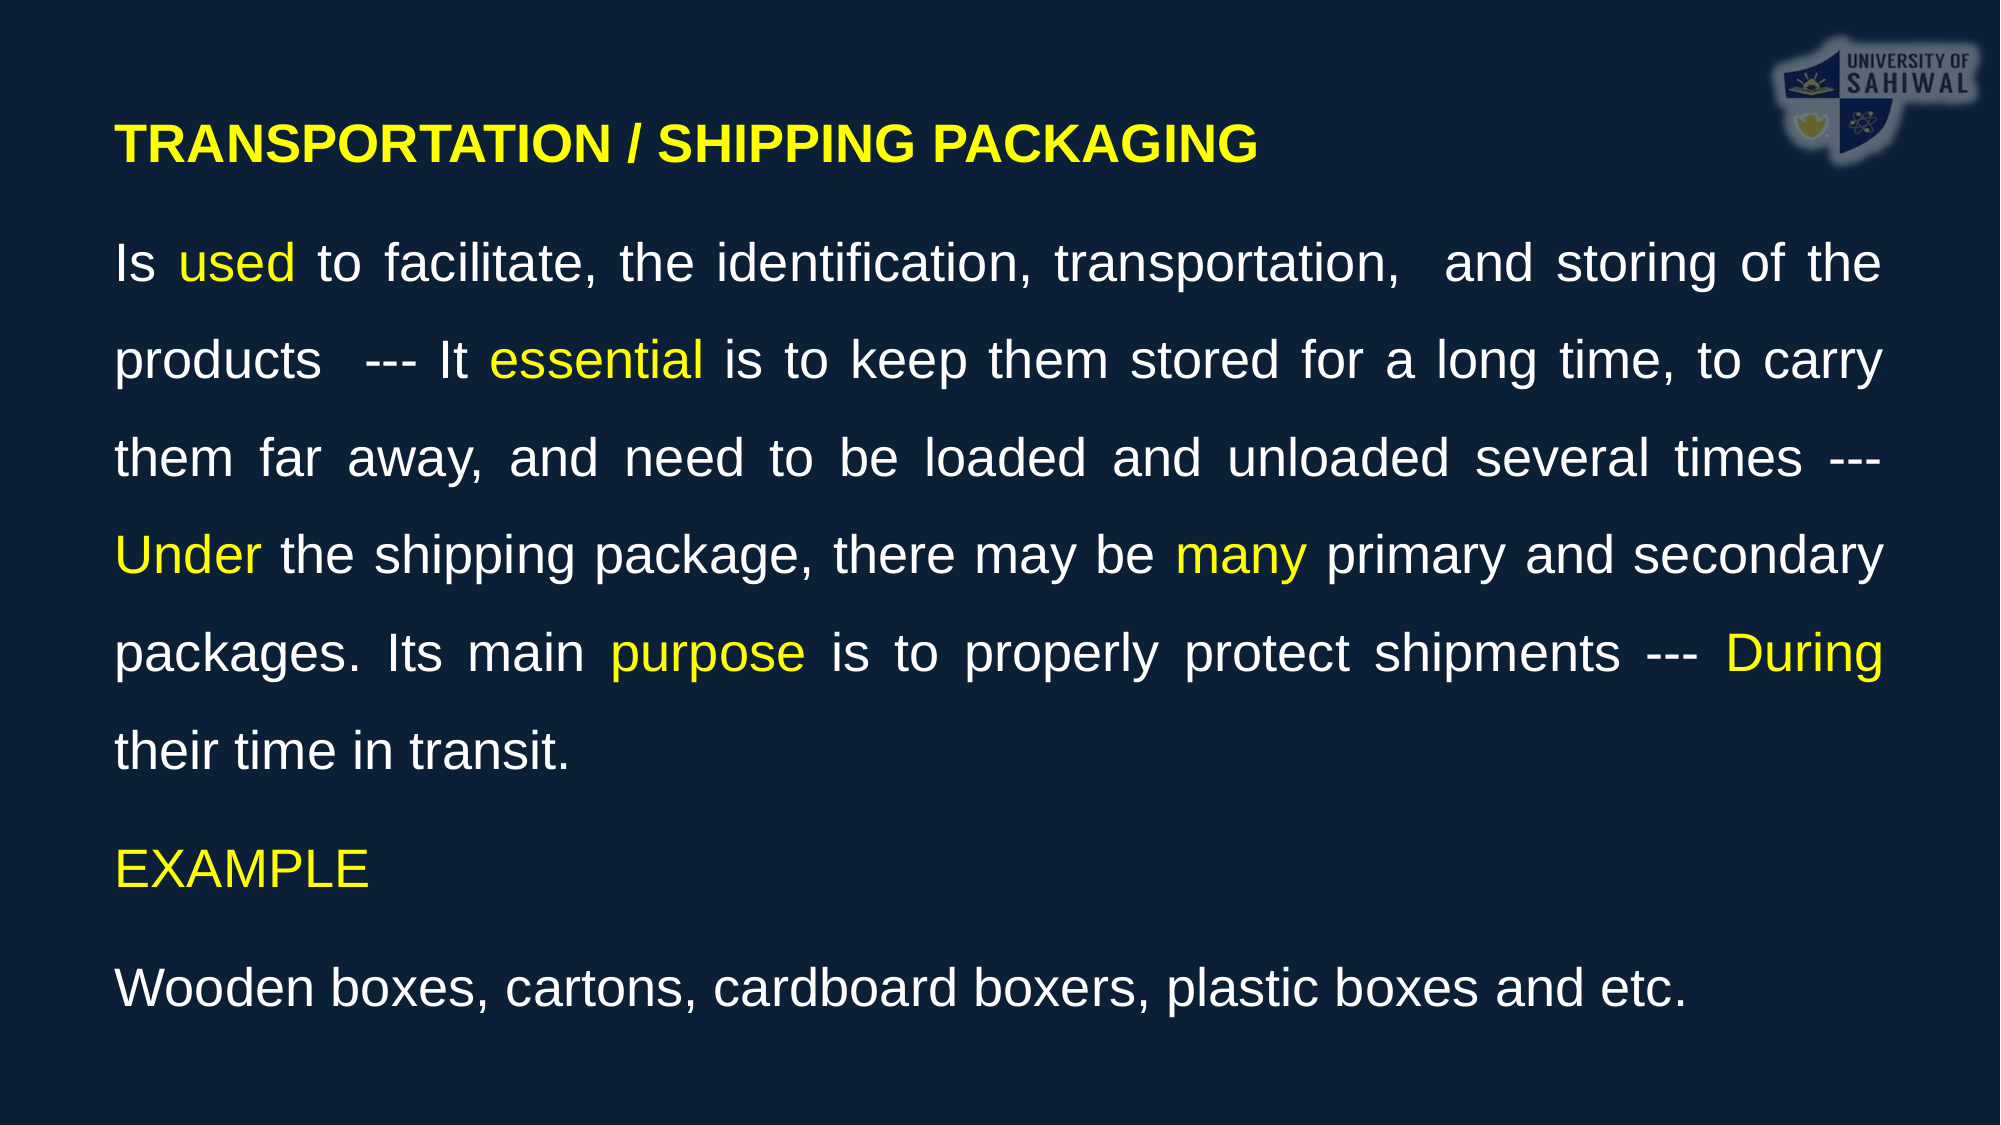

TRANSPORTATION / SHIPPING PACKAGING
Is used to facilitate, the identification, transportation,  and storing of the products  --- It essential is to keep them stored for a long time, to carry them far away, and need to be loaded and unloaded several times --- Under the shipping package, there may be many primary and secondary packages. Its main purpose is to properly protect shipments --- During their time in transit.
EXAMPLE
Wooden boxes, cartons, cardboard boxers, plastic boxes and etc.